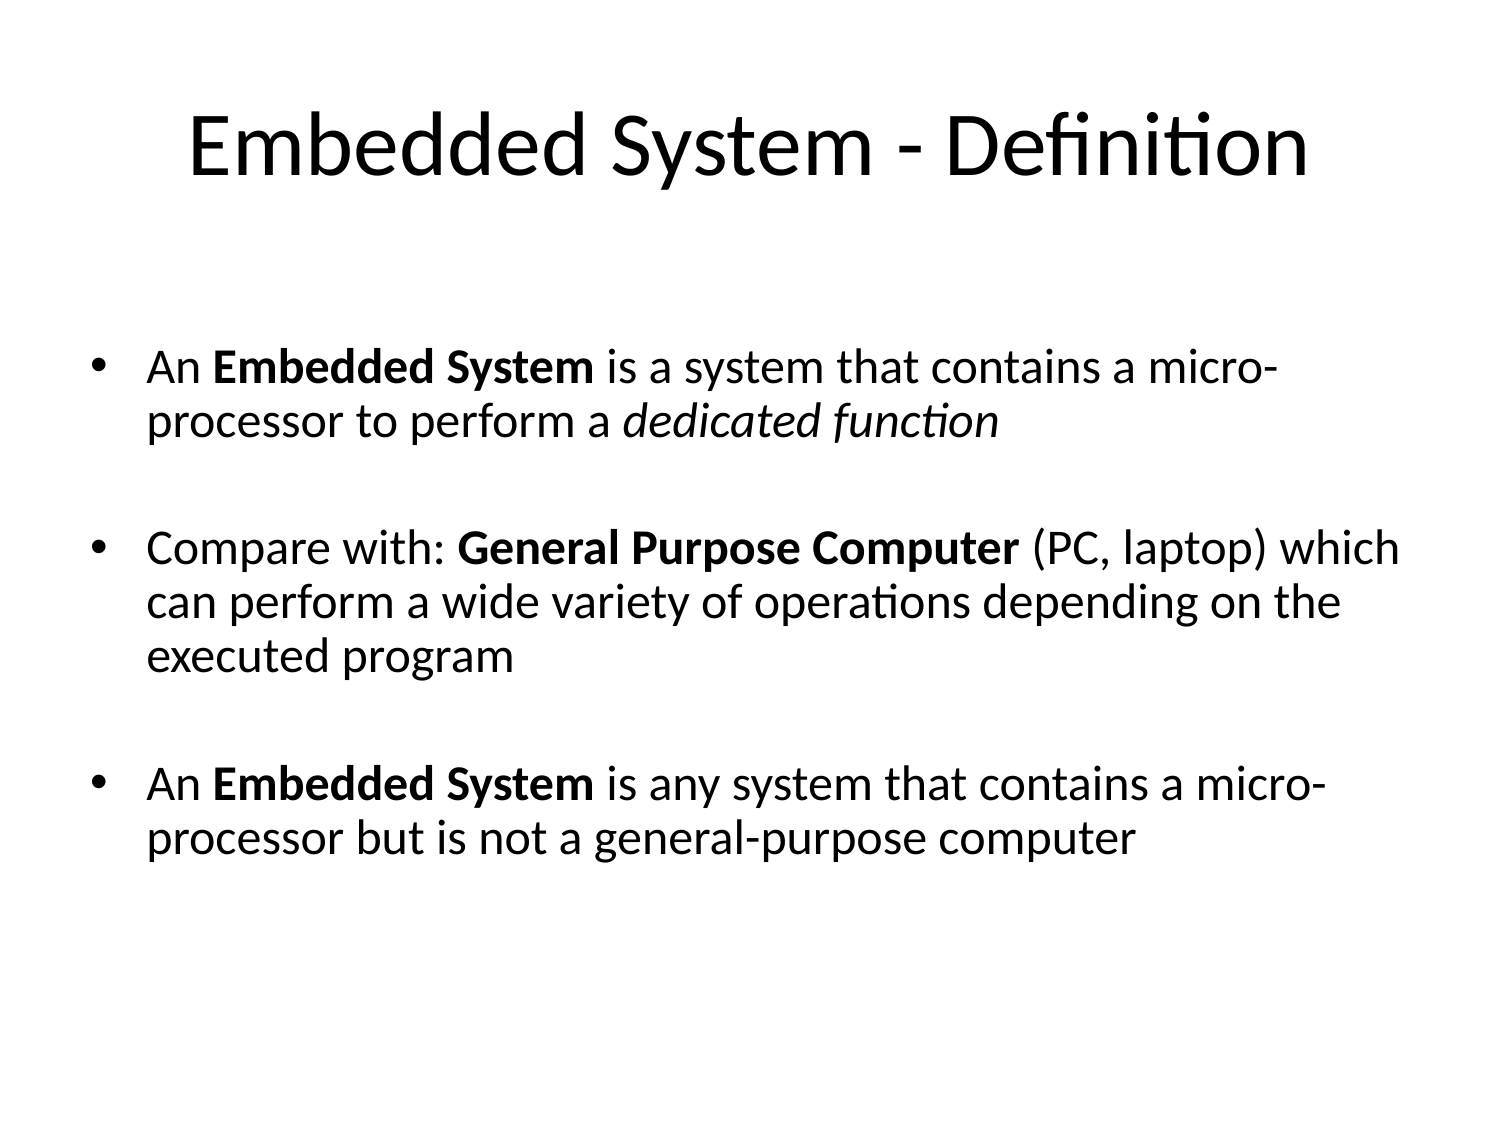

# Embedded System - Definition

An Embedded System is a system that contains a micro-processor to perform a dedicated function

Compare with: General Purpose Computer (PC, laptop) which can perform a wide variety of operations depending on the executed program

An Embedded System is any system that contains a micro-processor but is not a general-purpose computer